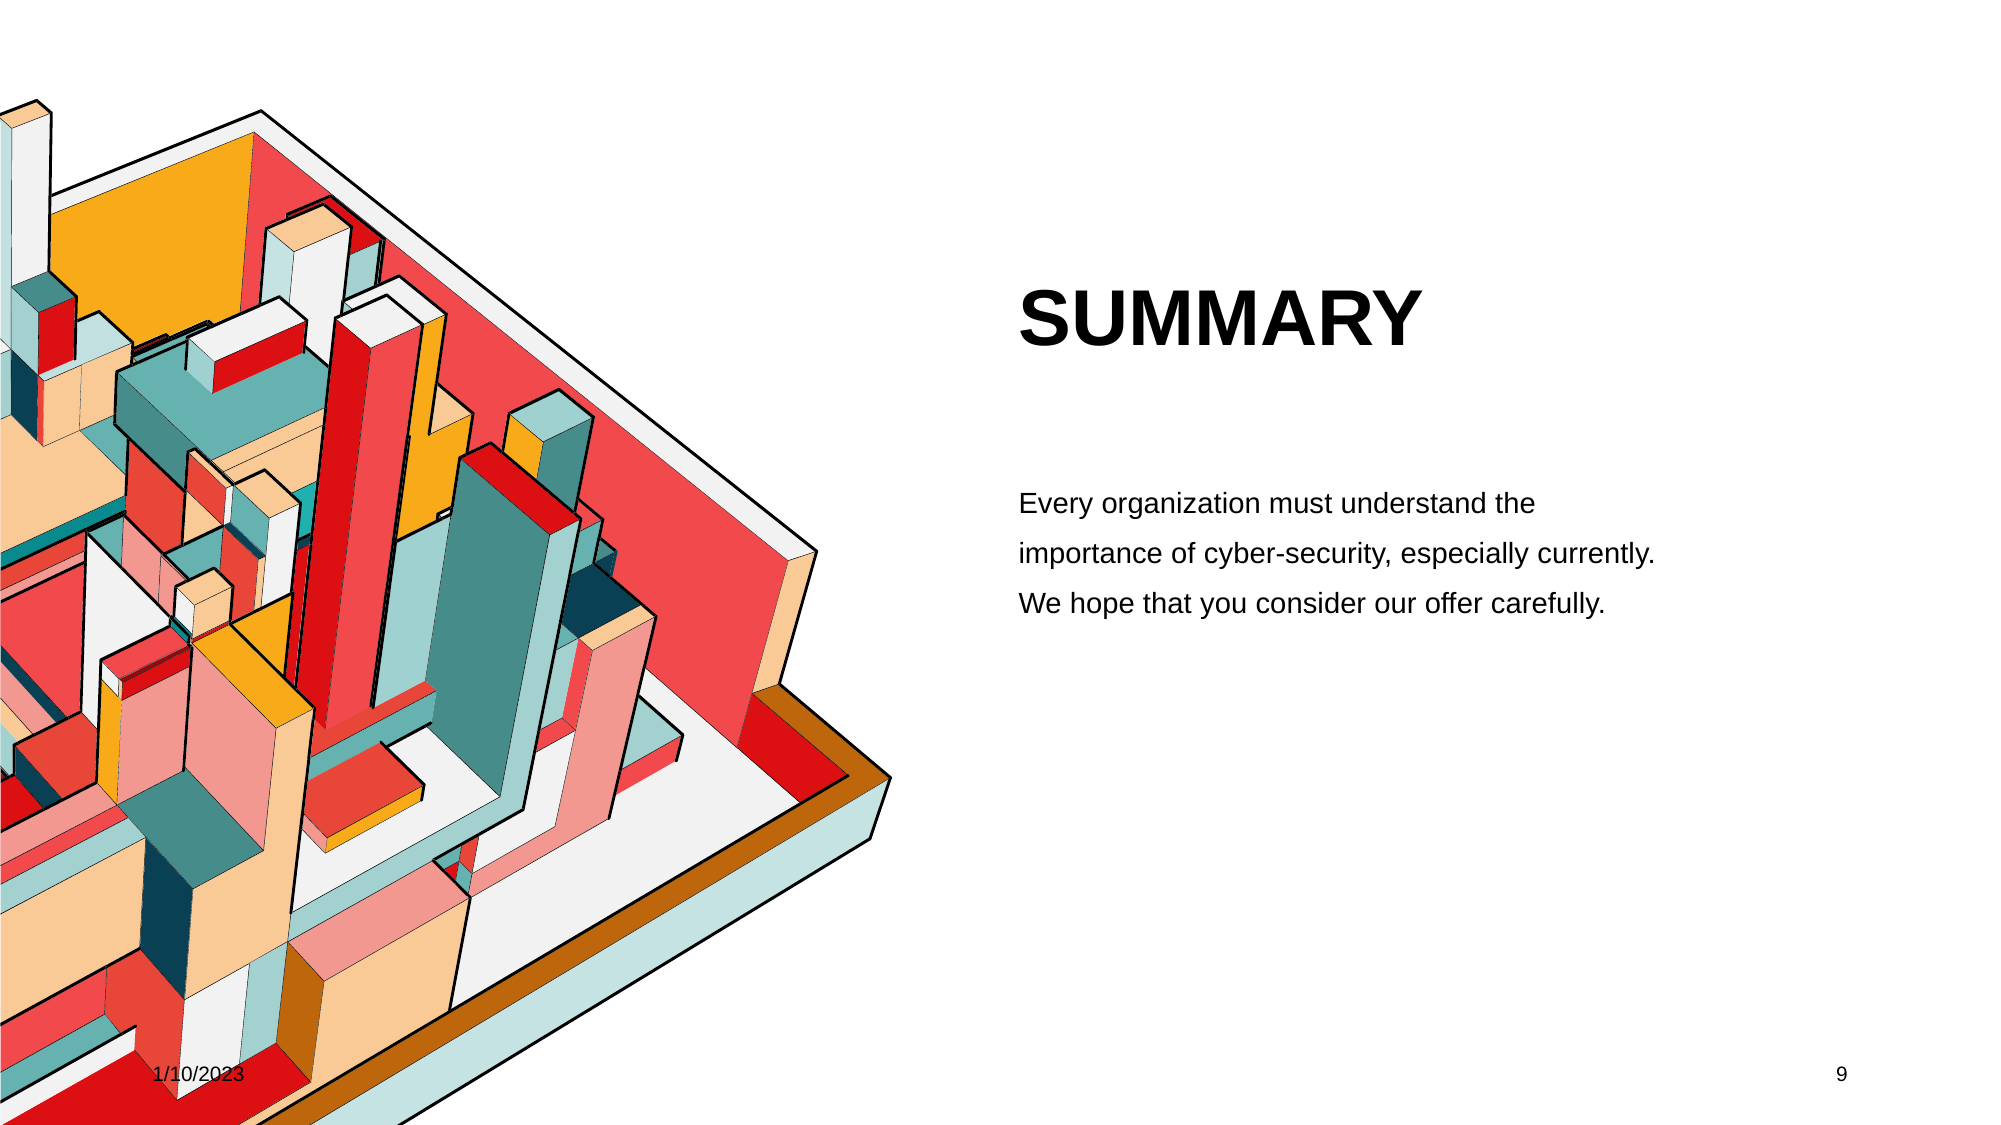

# Summary
Every organization must understand the importance of cyber-security, especially currently. We hope that you consider our offer carefully.
1/10/2023
9